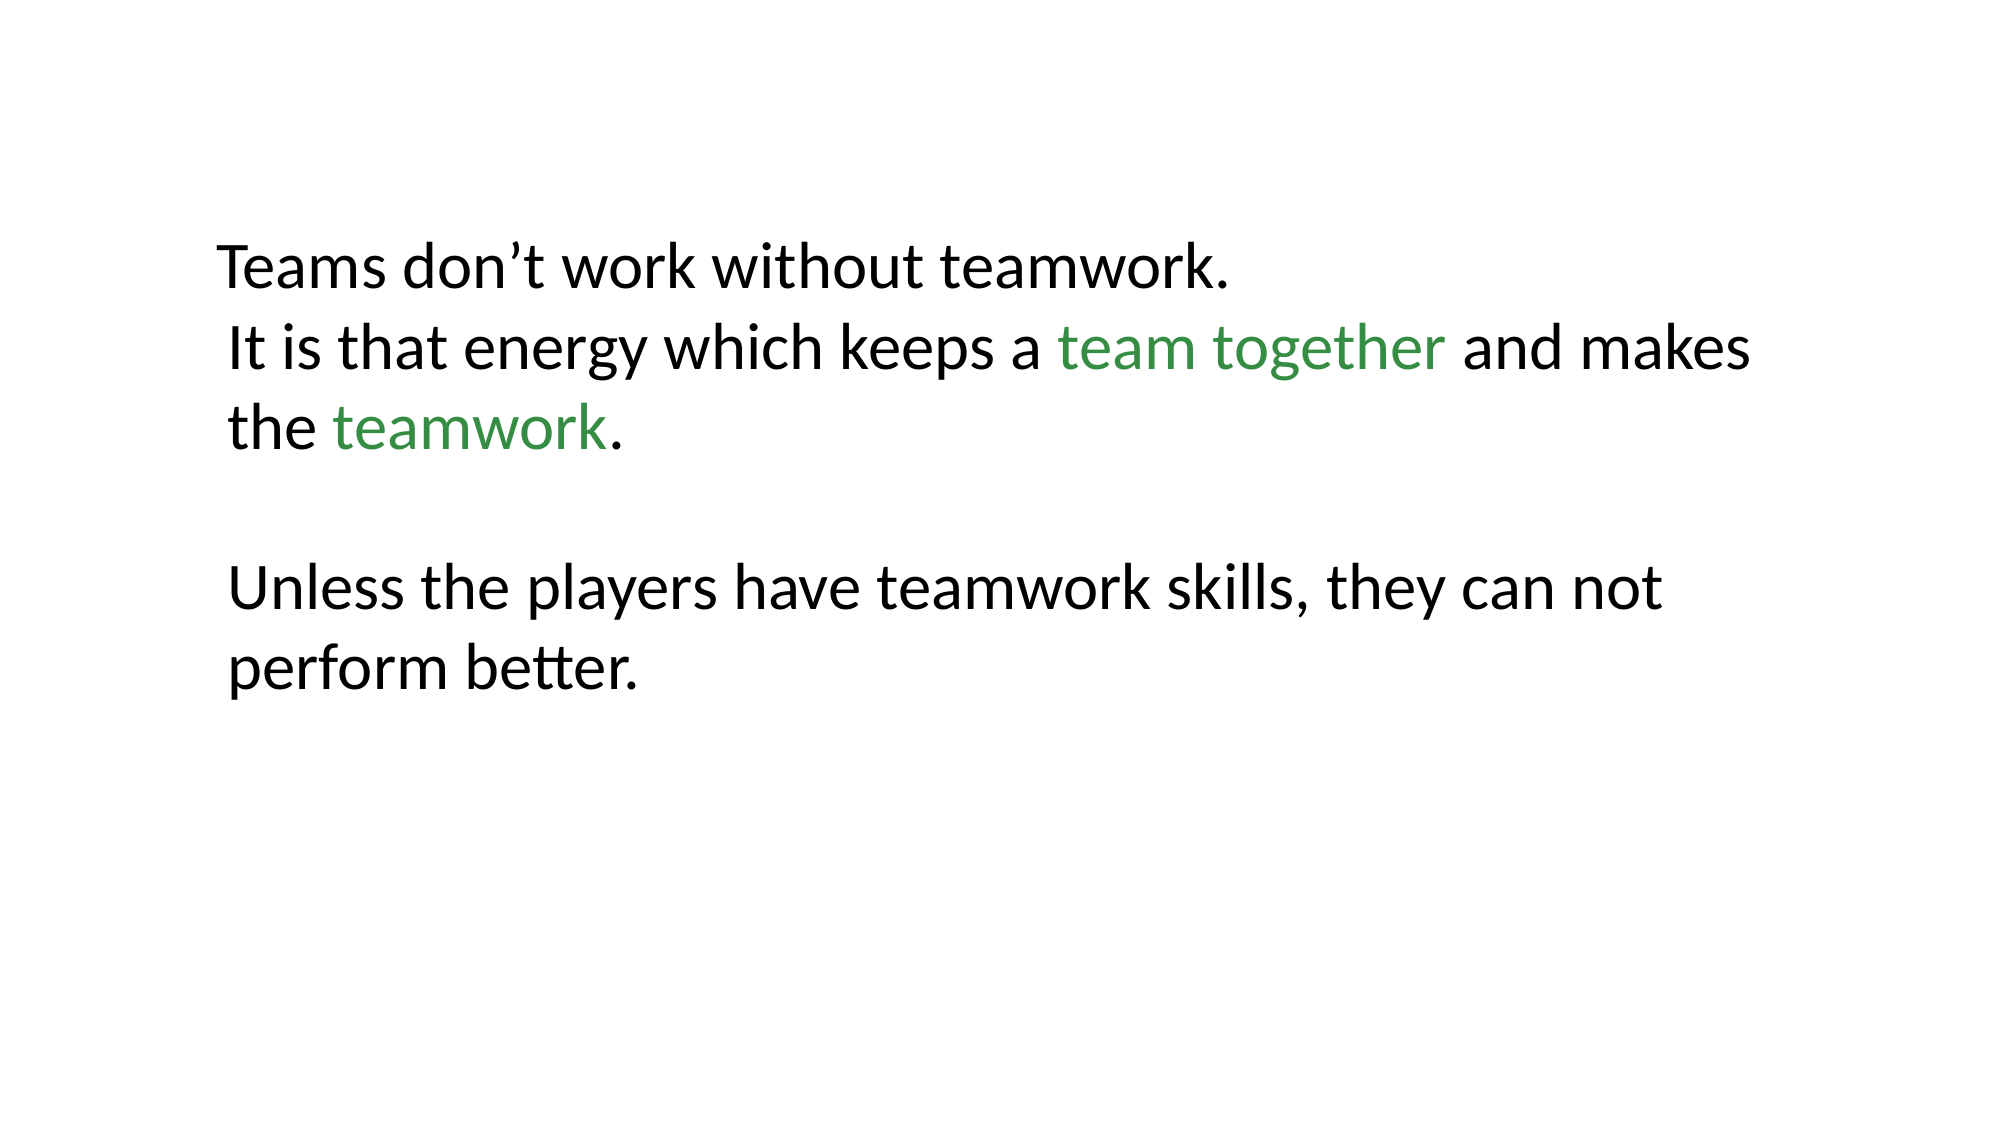

Teams don’t work without teamwork.
It is that energy which keeps a team together and makes the teamwork.
Unless the players have teamwork skills, they can not perform better.